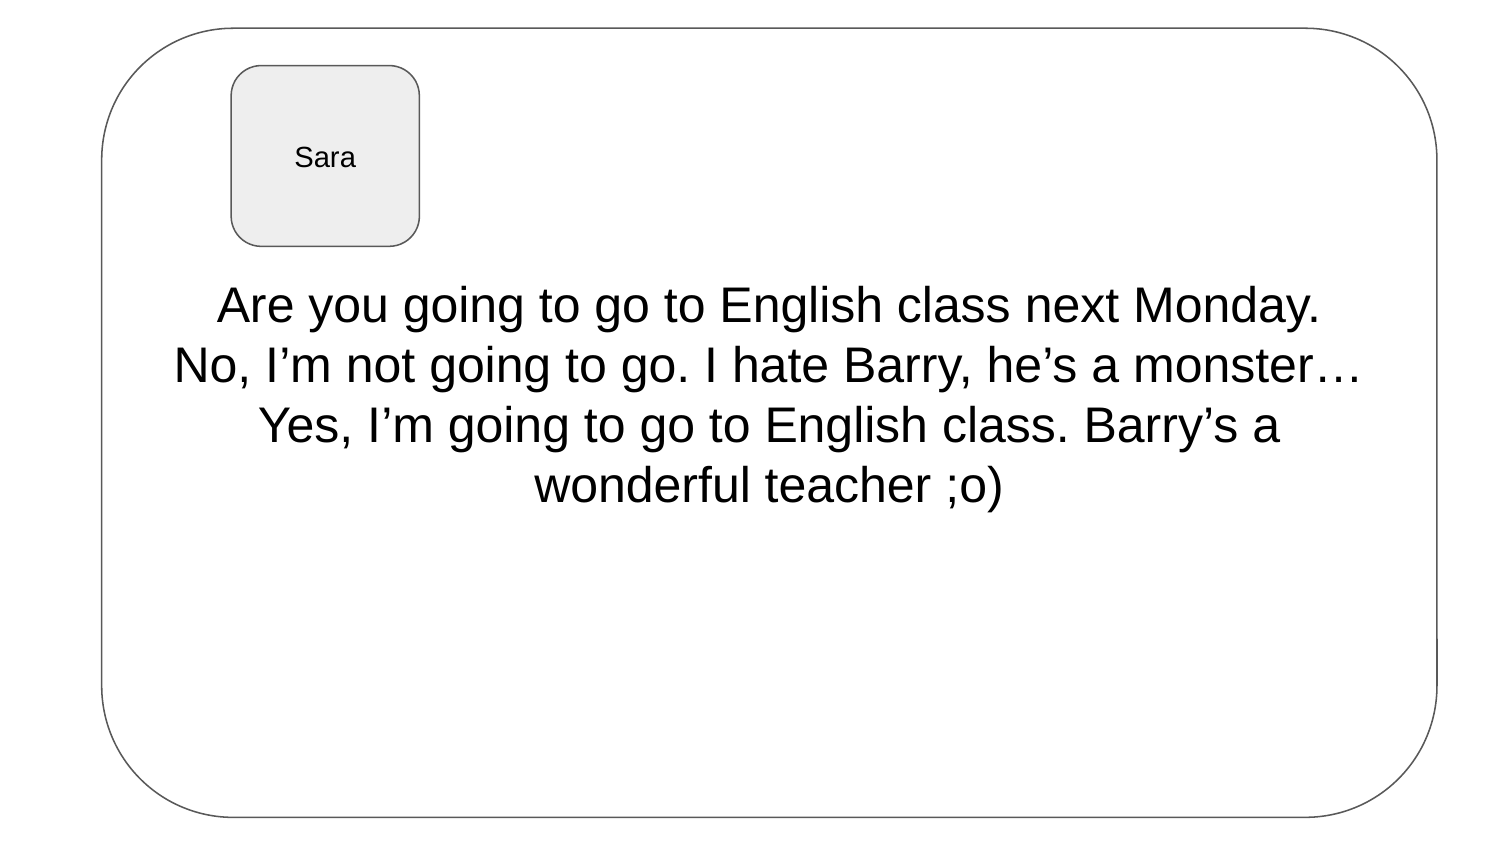

Are you going to go to English class next Monday.
No, I’m not going to go. I hate Barry, he’s a monster…
Yes, I’m going to go to English class. Barry’s a wonderful teacher ;o)

Sara